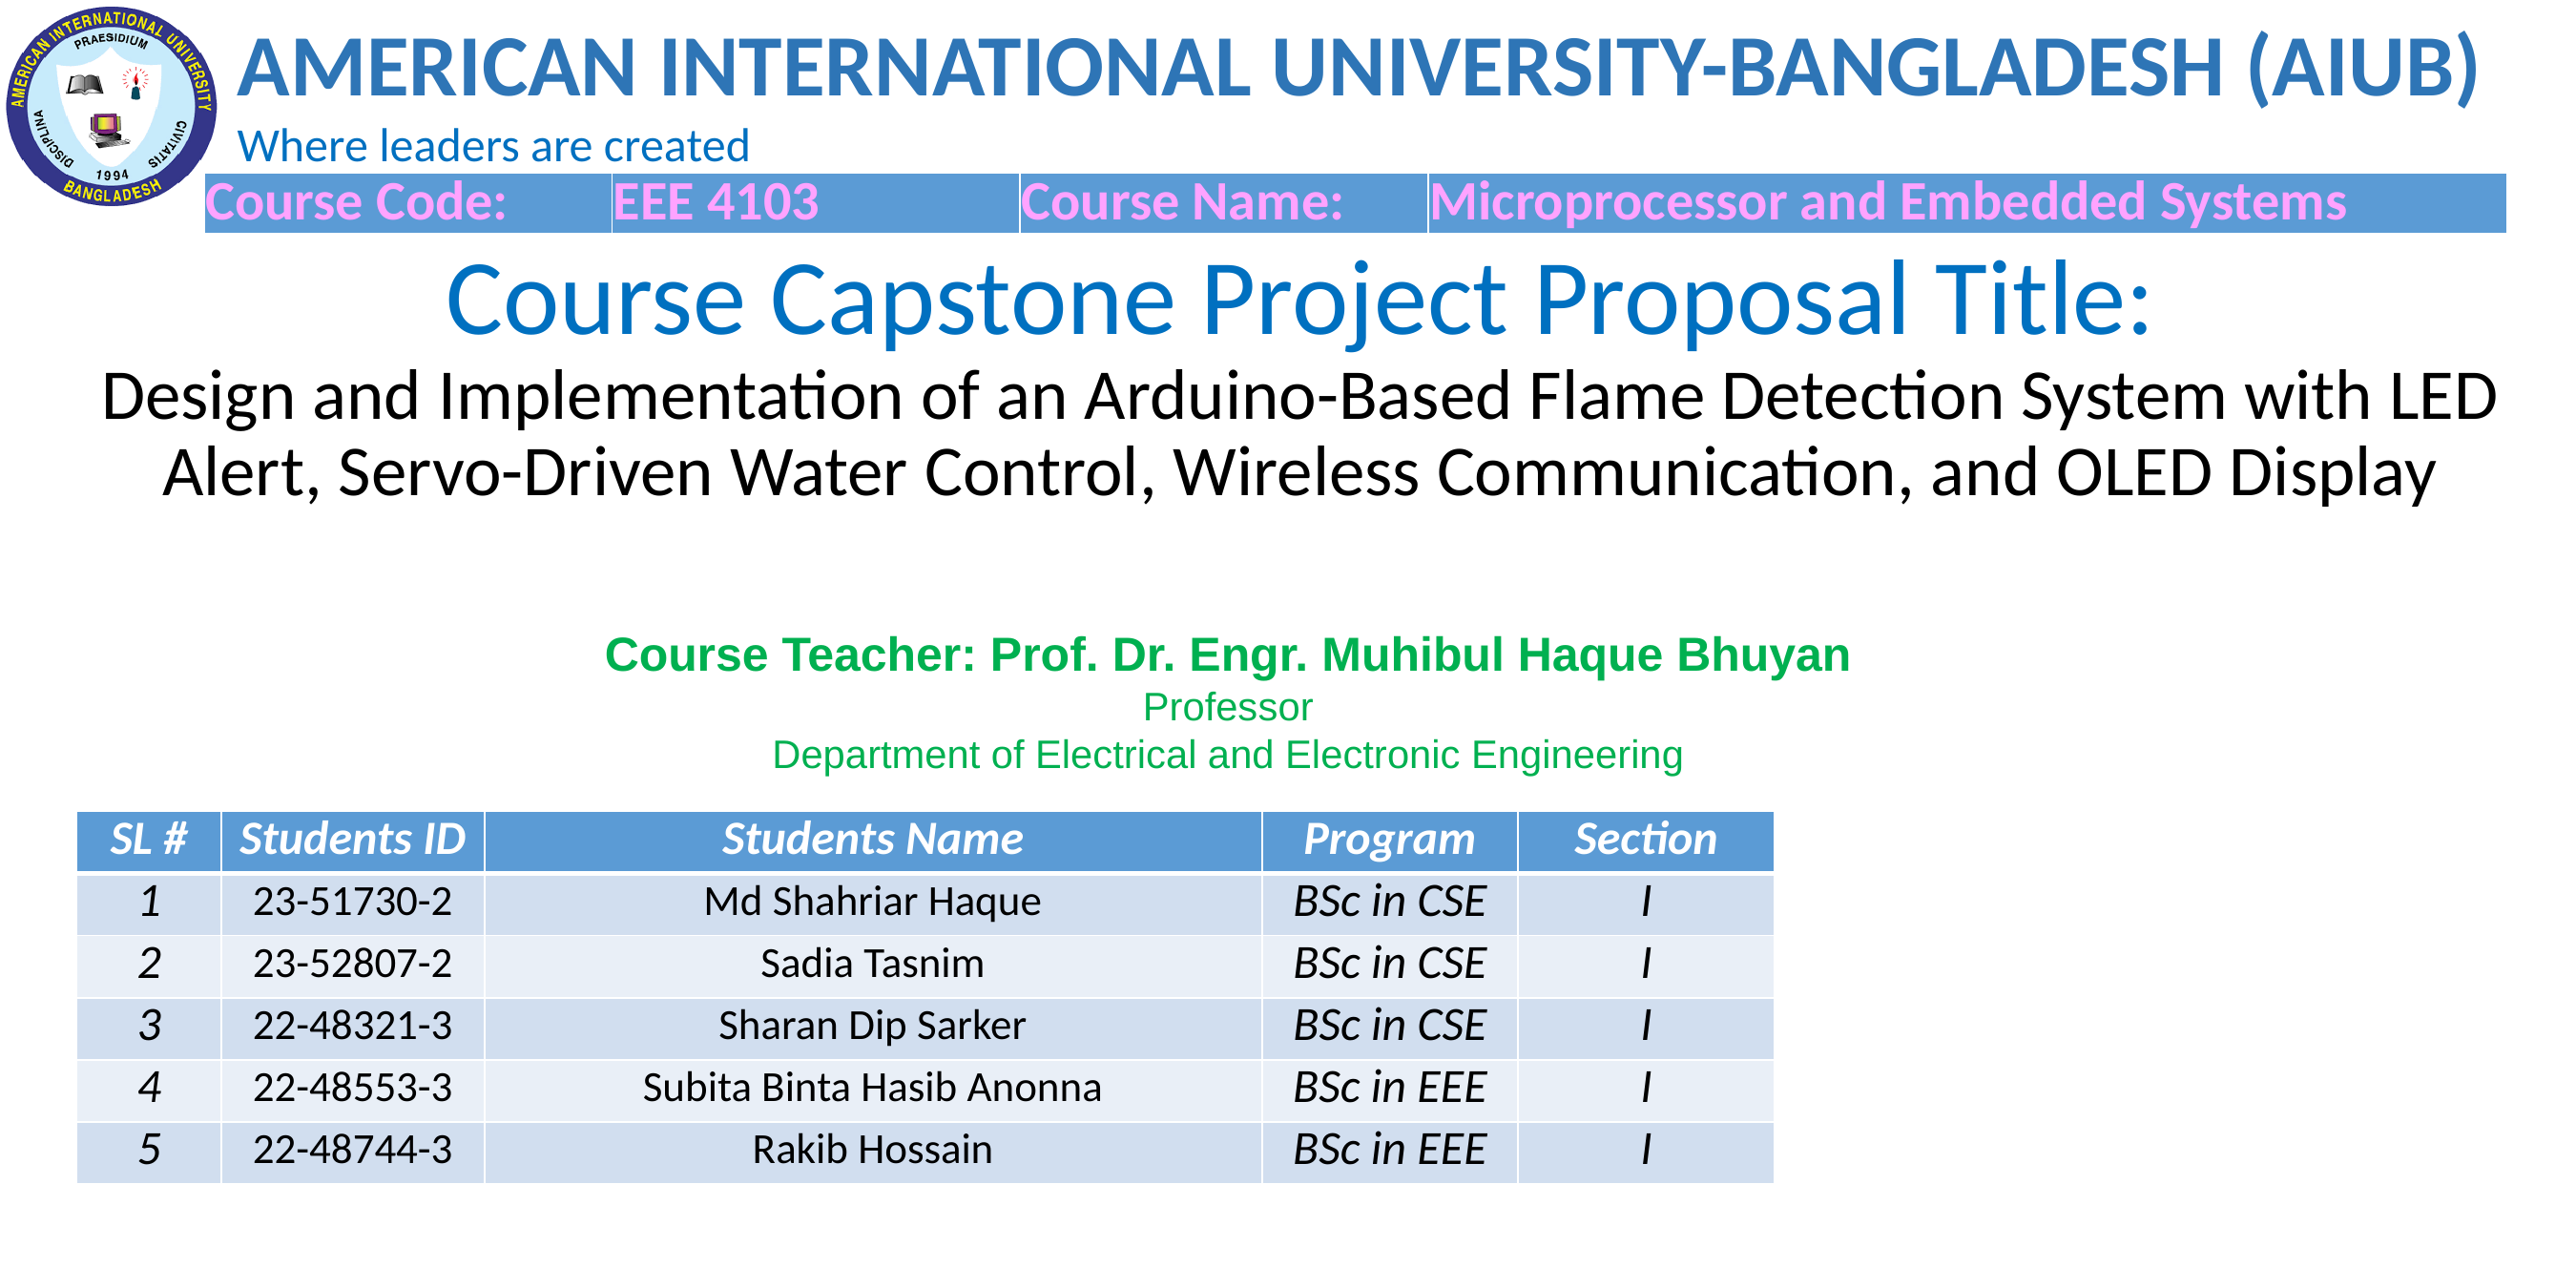

| Course Code: | EEE 4103 | Course Name: | Microprocessor and Embedded Systems |
| --- | --- | --- | --- |
# Course Capstone Project Proposal Title: Design and Implementation of an Arduino-Based Flame Detection System with LED Alert, Servo-Driven Water Control, Wireless Communication, and OLED Display
Course Teacher: Prof. Dr. Engr. Muhibul Haque Bhuyan
Professor
Department of Electrical and Electronic Engineering
| SL # | Students ID | Students Name | Program | Section |
| --- | --- | --- | --- | --- |
| 1 | 23-51730-2 | Md Shahriar Haque | BSc in CSE | I |
| 2 | 23-52807-2 | Sadia Tasnim | BSc in CSE | I |
| 3 | 22-48321-3 | Sharan Dip Sarker | BSc in CSE | I |
| 4 | 22-48553-3 | Subita Binta Hasib Anonna | BSc in EEE | I |
| 5 | 22-48744-3 | Rakib Hossain | BSc in EEE | I |